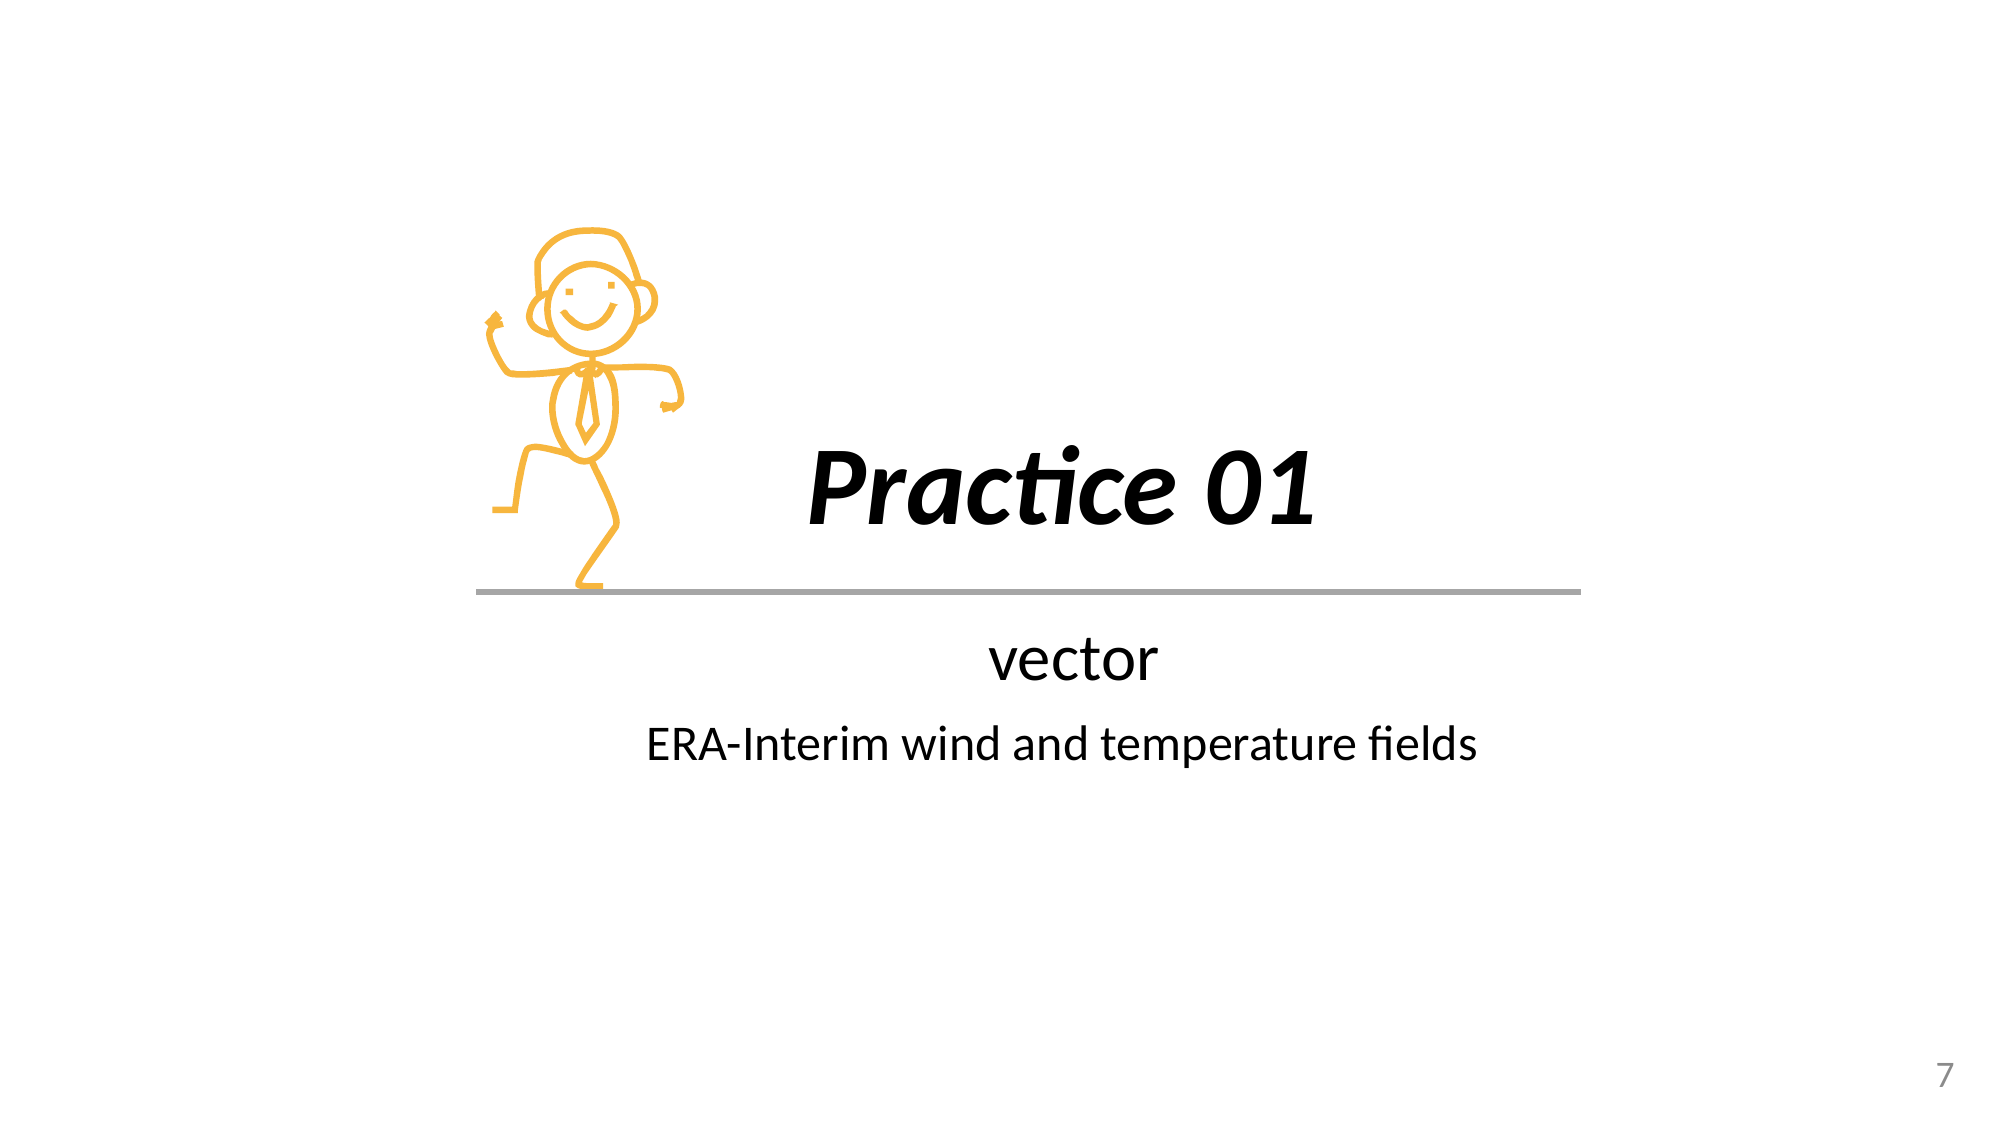

Practice 01
vector
ERA-Interim wind and temperature fields
7